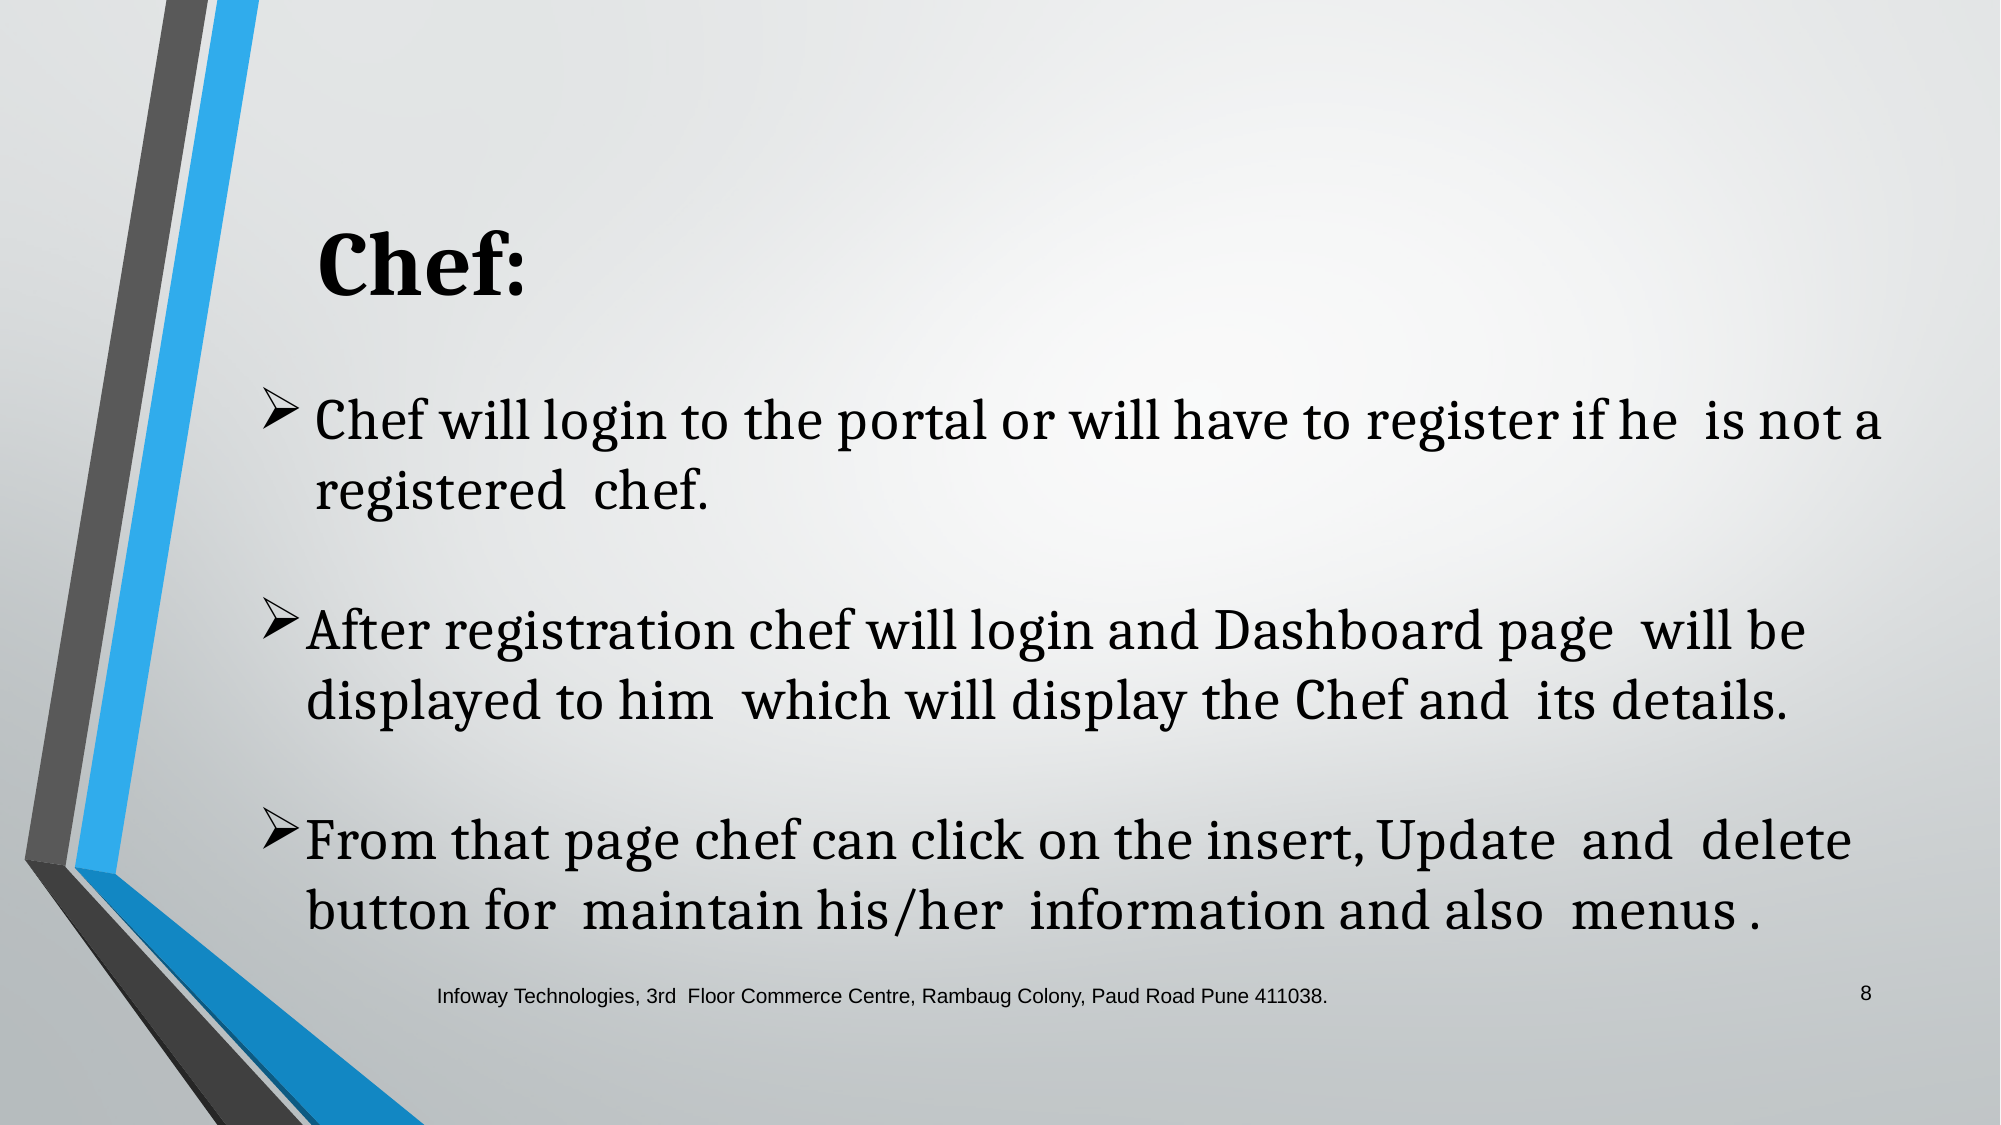

Chef:
Chef will login to the portal or will have to register if he  is not a registered  chef.

After registration chef will login and Dashboard page  will be displayed to him  which will display the Chef and  its details.
From that page chef can click on the insert, Update  and  delete button for  maintain his/her  information and also  menus .
8
Infoway Technologies, 3rd  Floor Commerce Centre, Rambaug Colony, Paud Road Pune 411038.